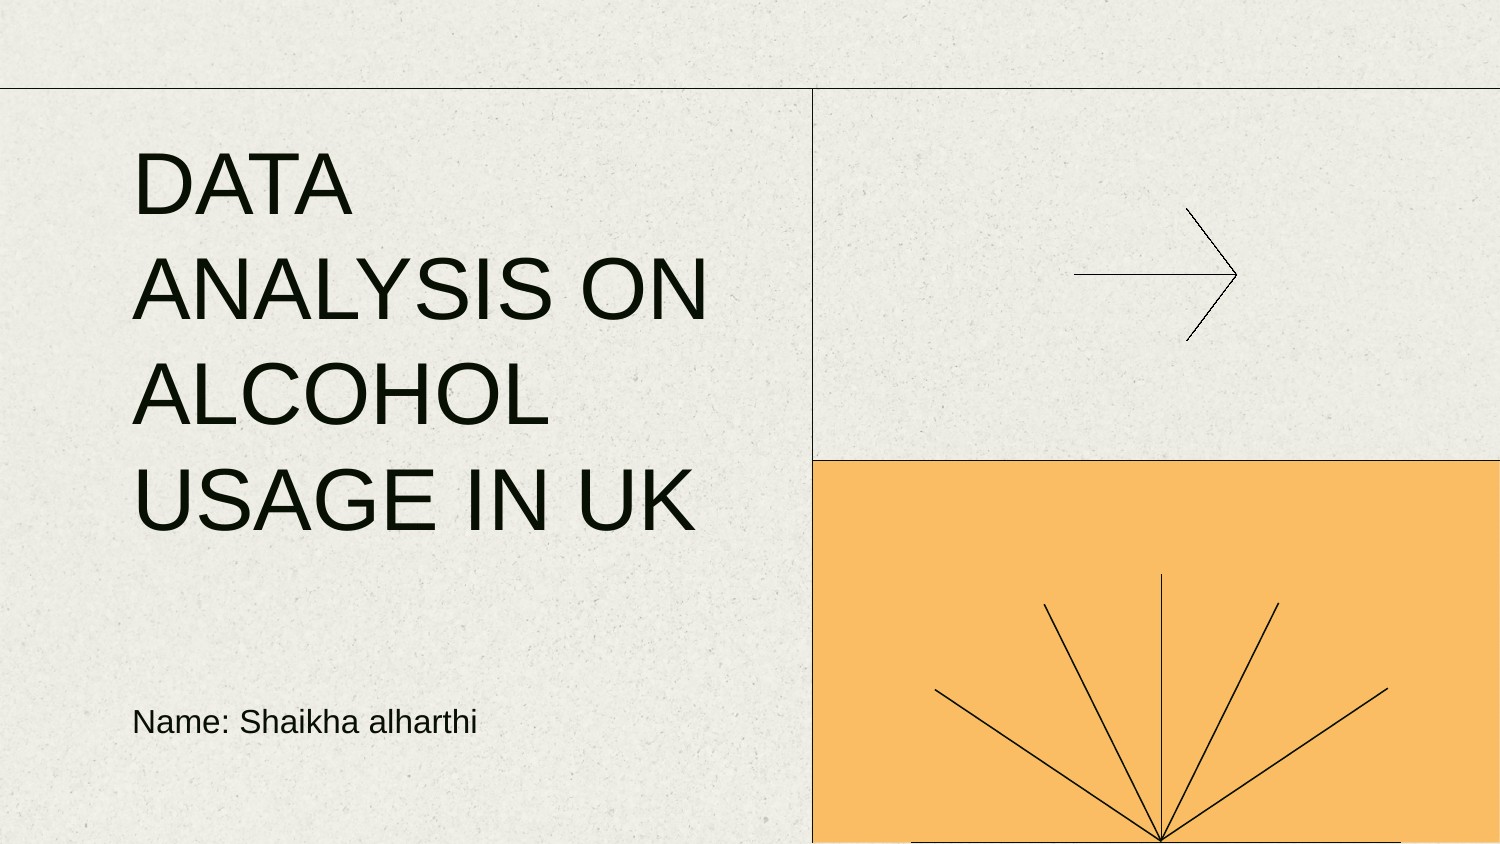

# DATA ANALYSIS ON ALCOHOL USAGE IN UK

Name: Shaikha alharthi